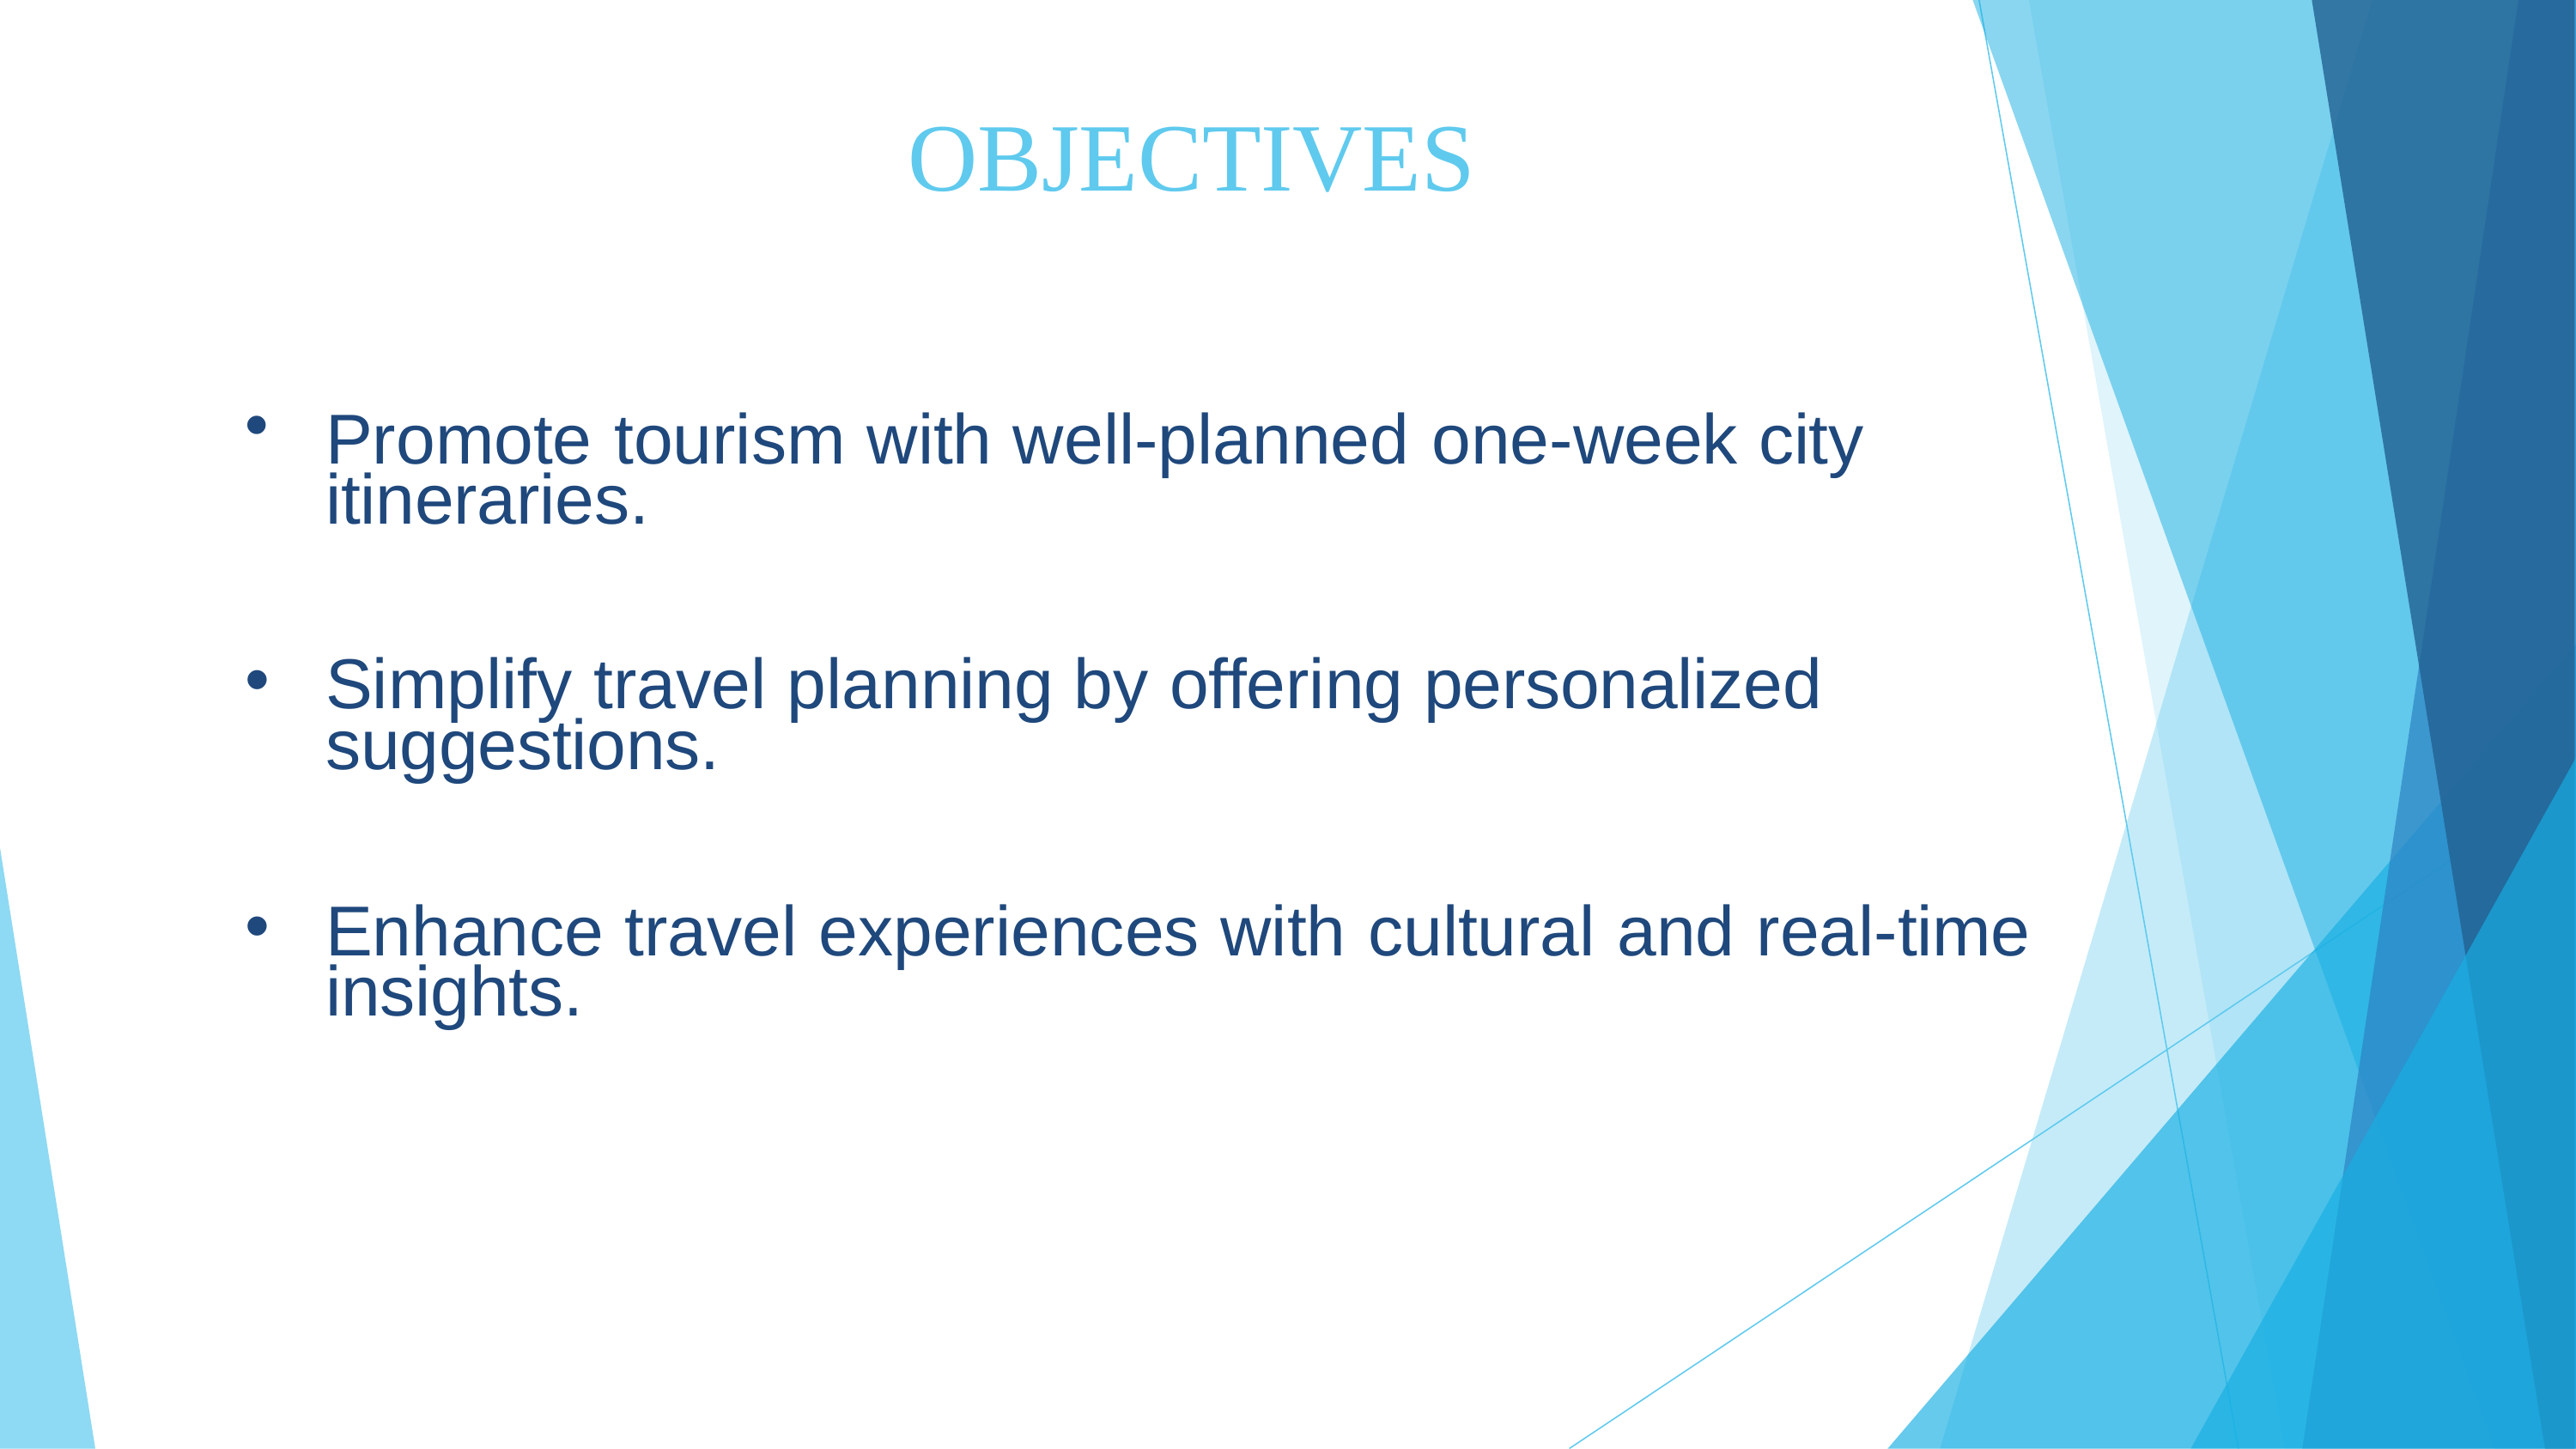

# OBJECTIVES
Promote tourism with well-planned one-week city itineraries.

Simplify travel planning by offering personalized suggestions.

Enhance travel experiences with cultural and real-time insights.